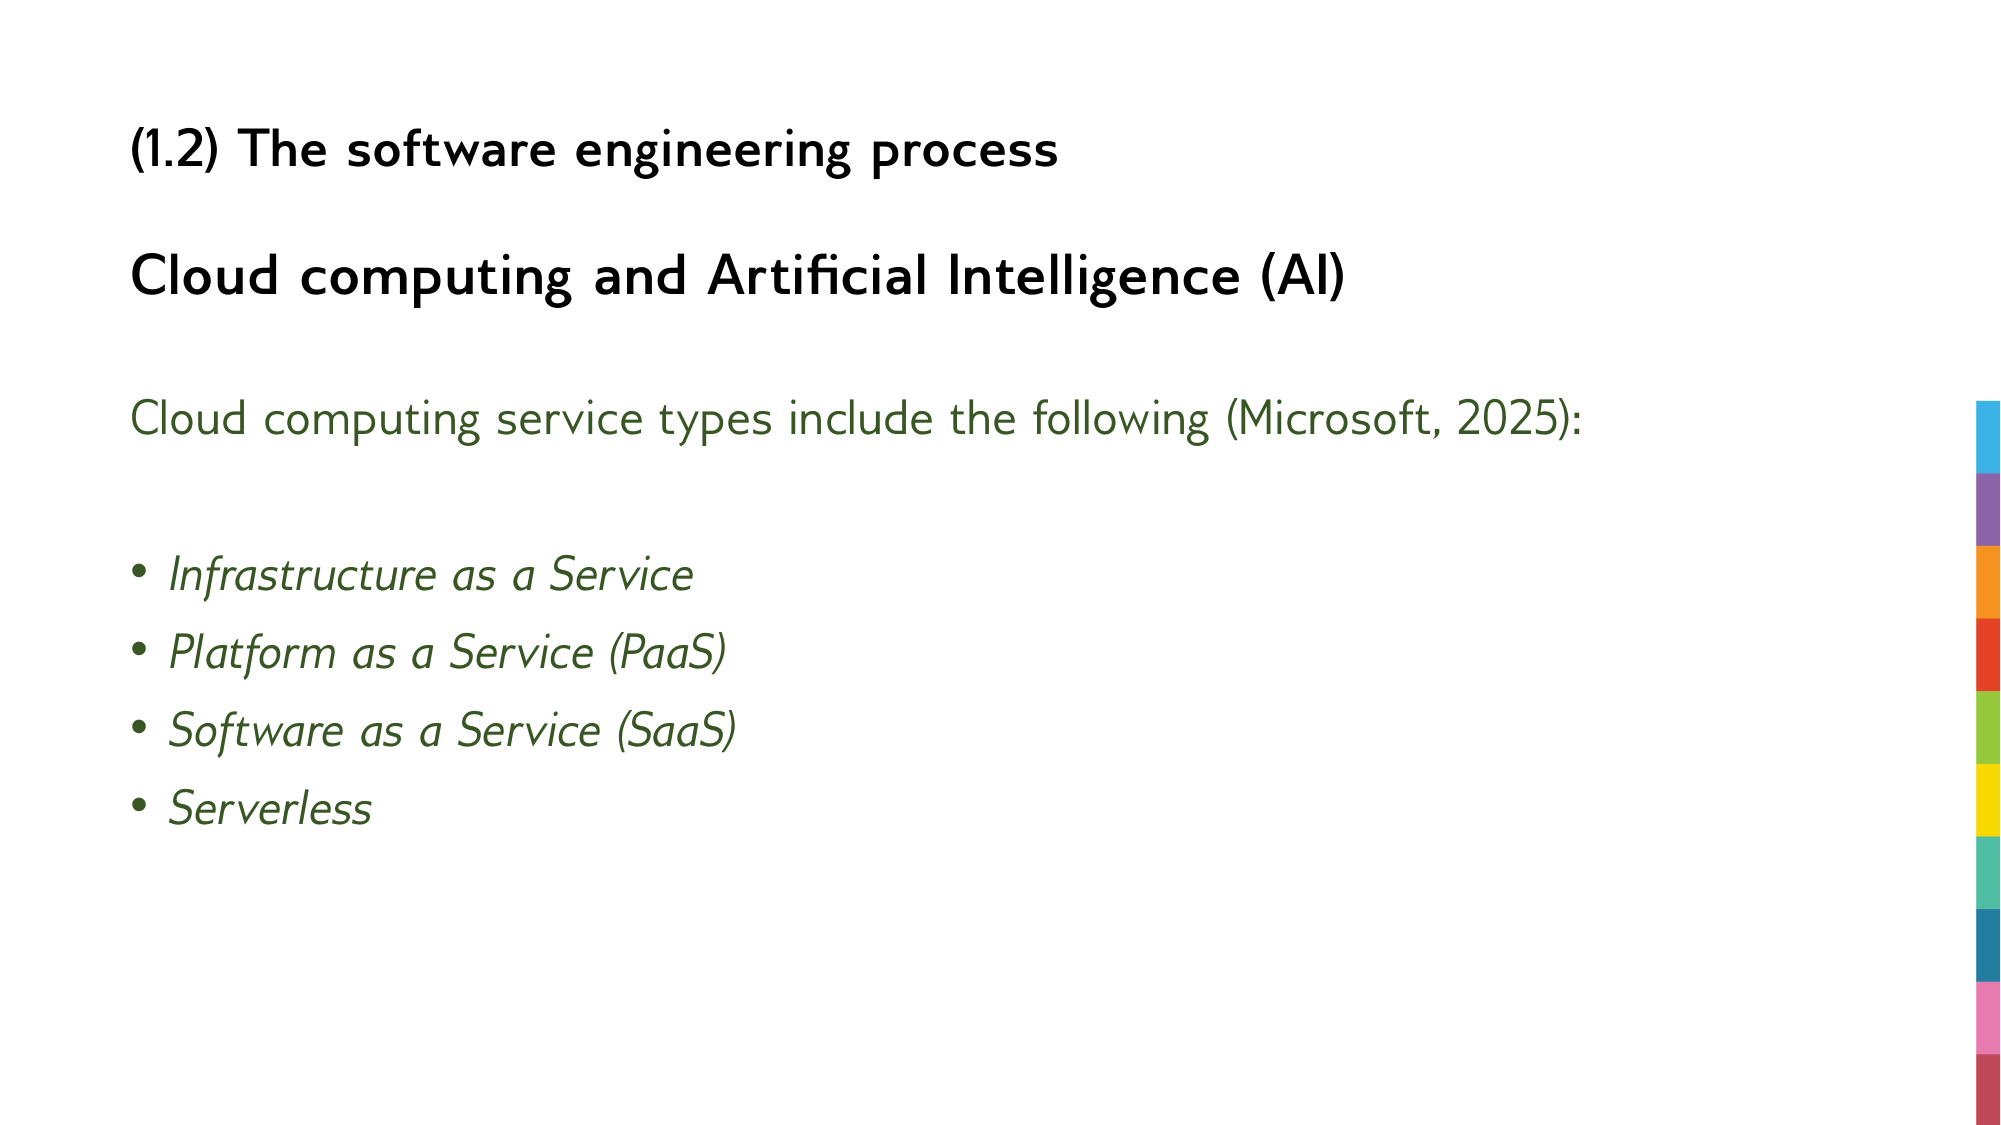

# (1.2) The software engineering process
Cloud computing and Artificial Intelligence (AI)

Cloud computing service types include the following (Microsoft, 2025):

Infrastructure as a Service
Platform as a Service (PaaS)
Software as a Service (SaaS)
Serverless